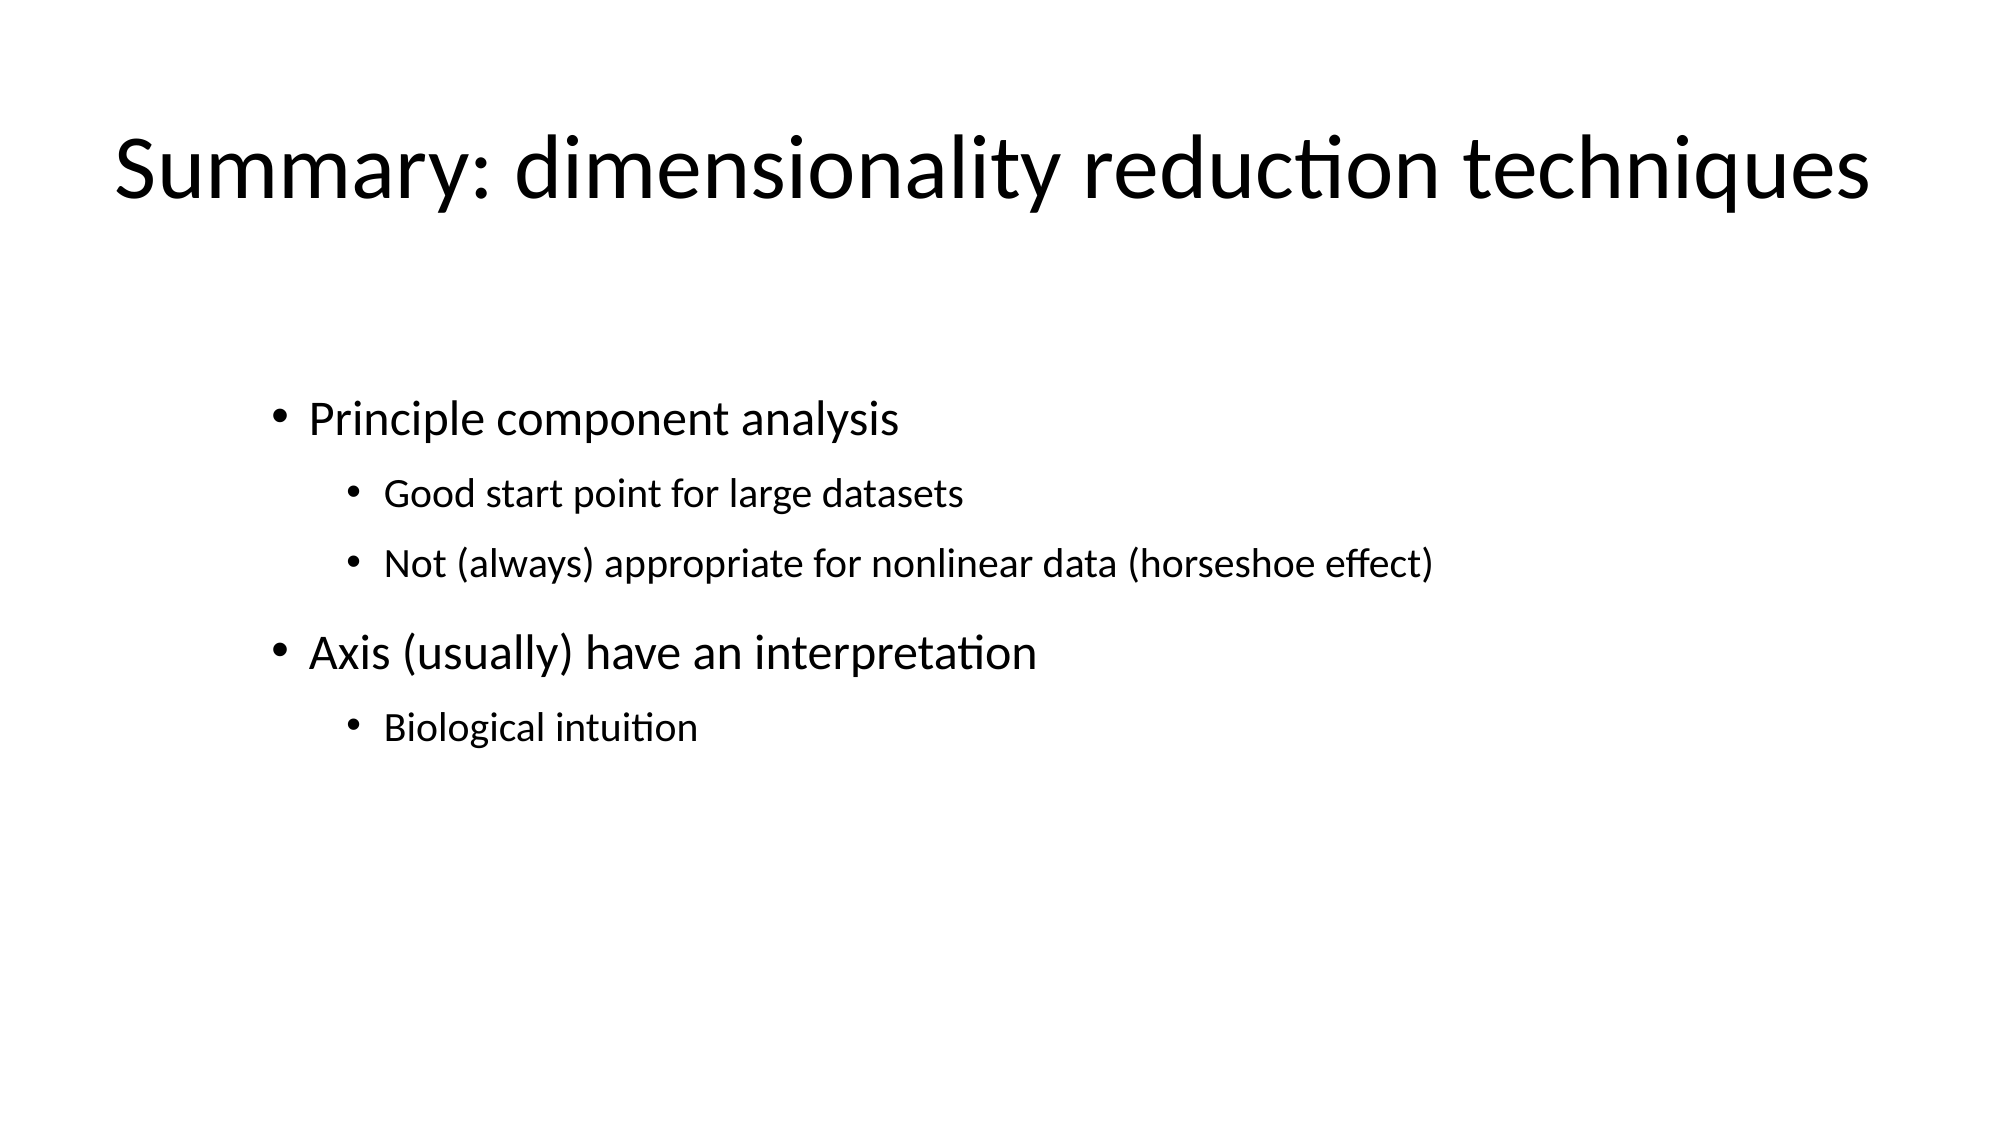

# Summary: dimensionality reduction techniques
Principle component analysis
Good start point for large datasets
Not (always) appropriate for nonlinear data (horseshoe effect)
Axis (usually) have an interpretation
Biological intuition